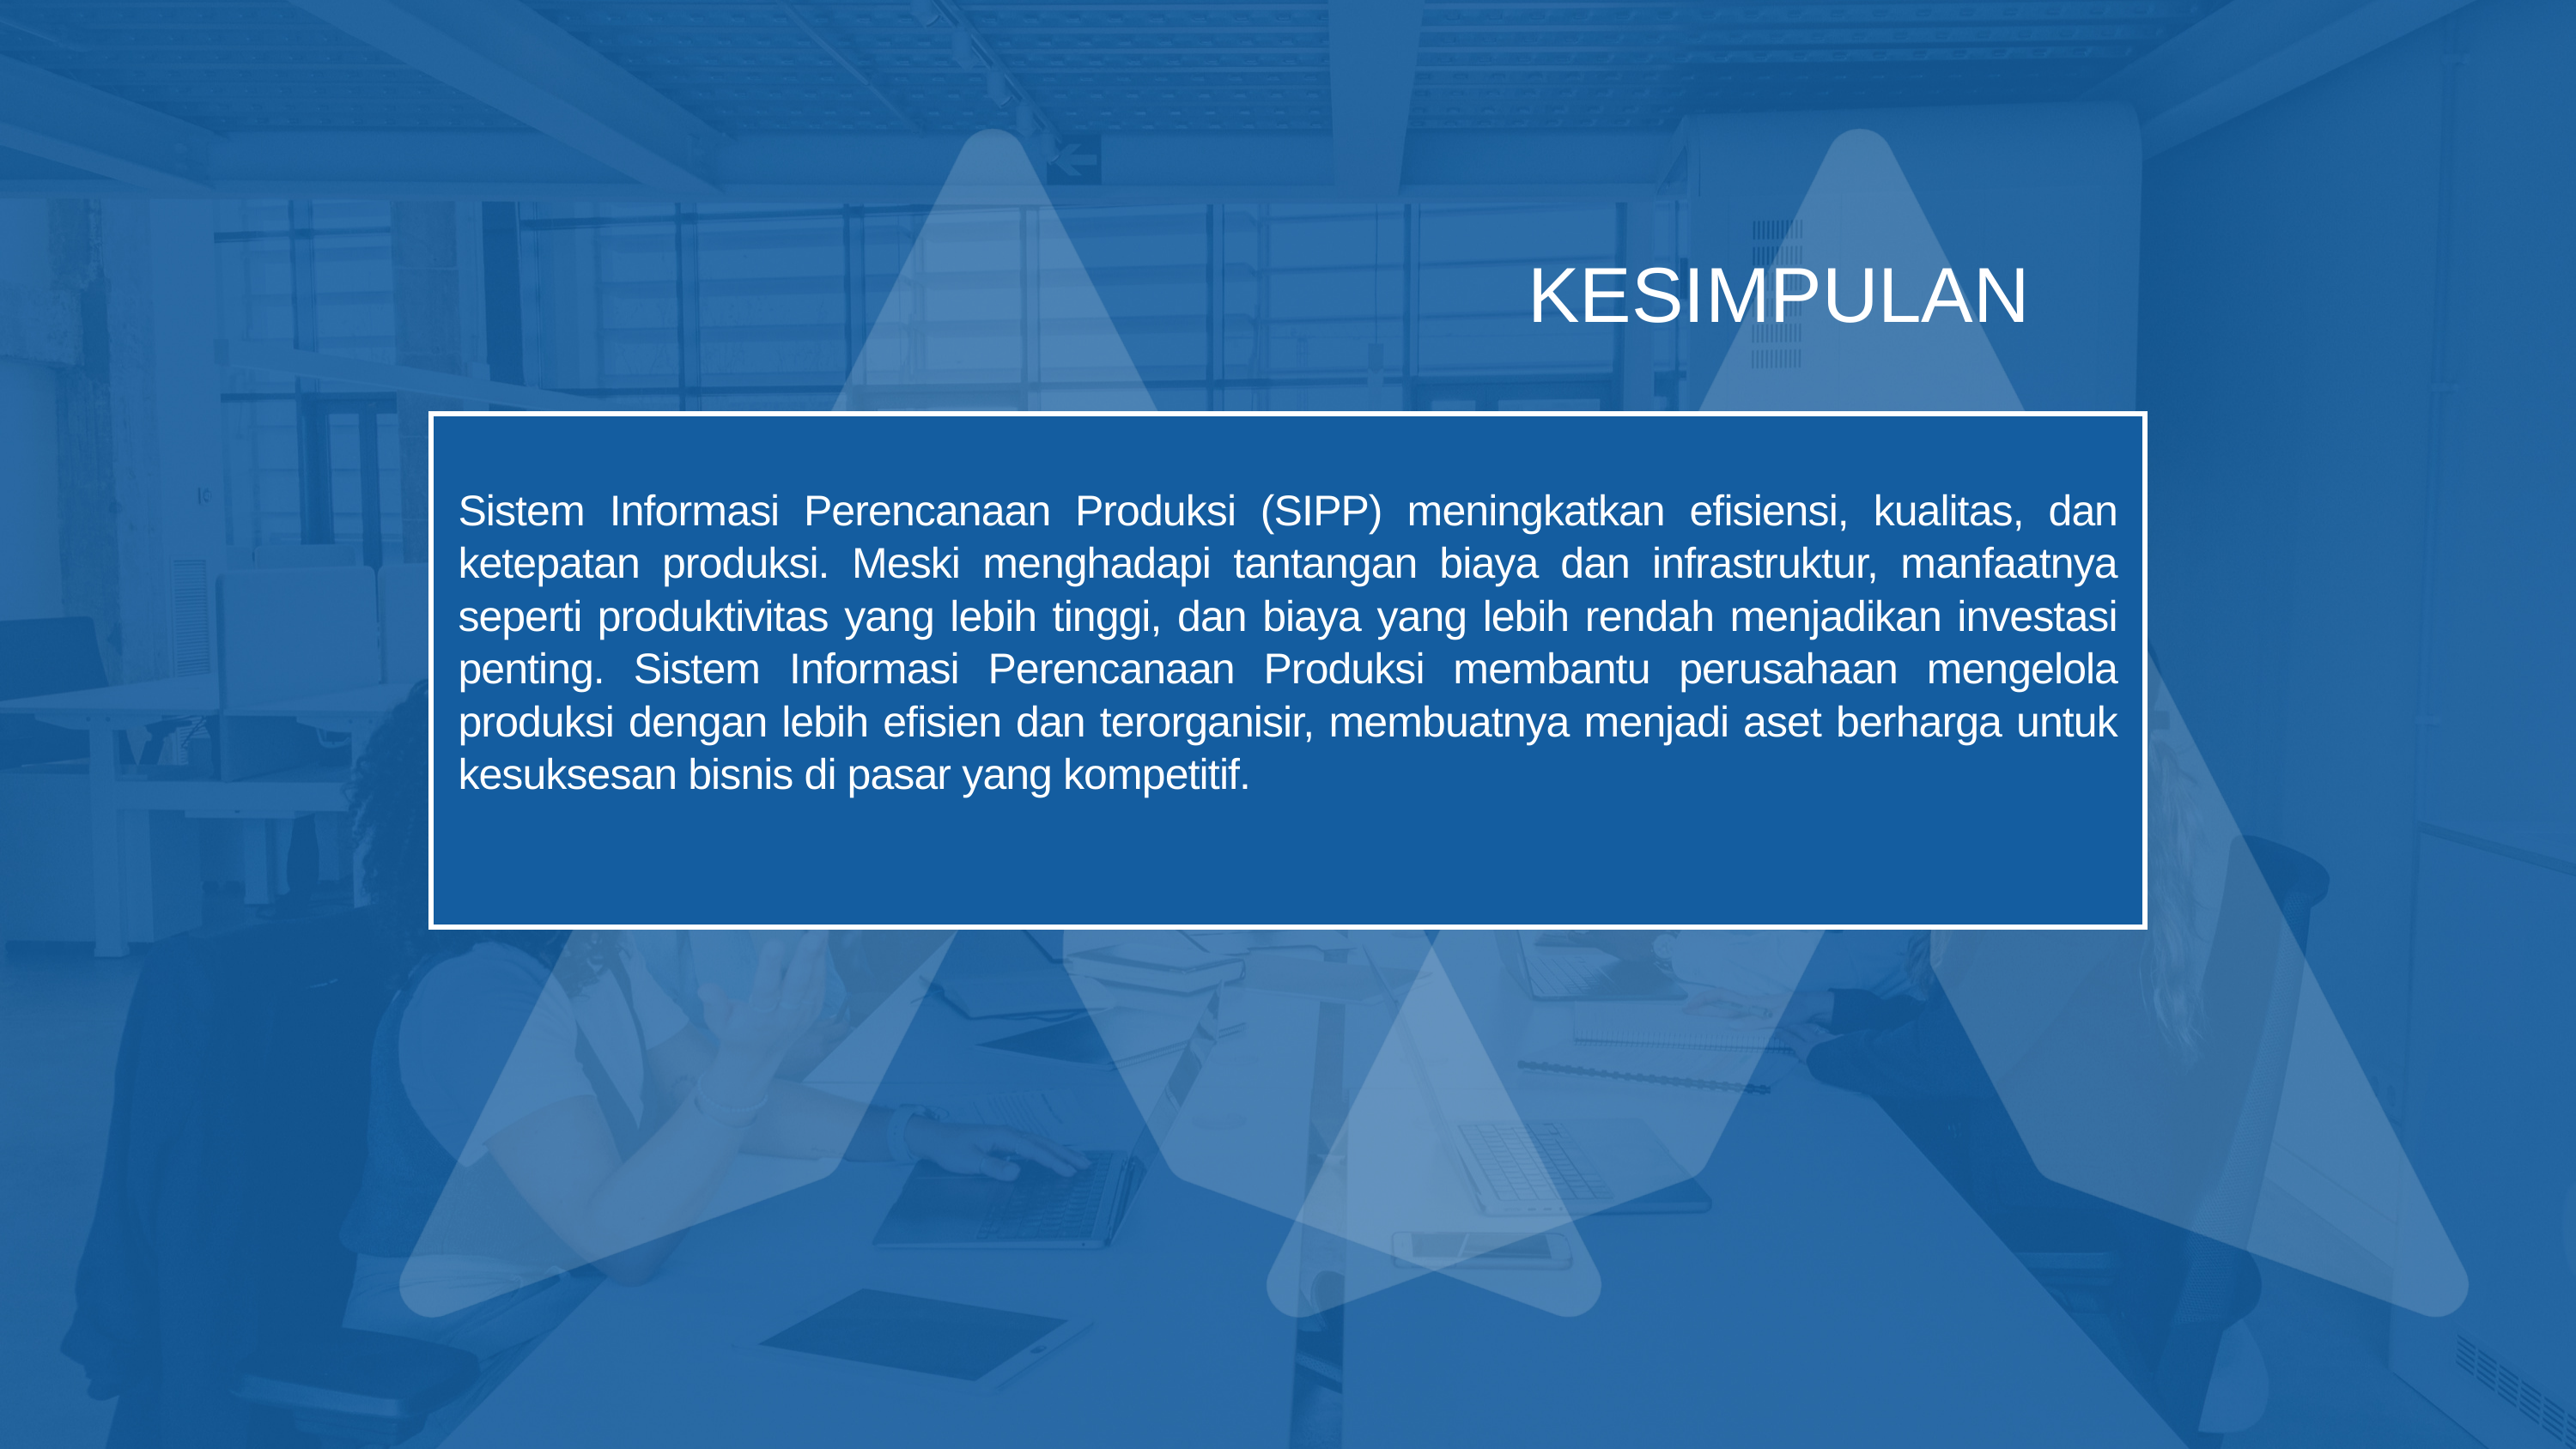

KESIMPULAN

Sistem Informasi Perencanaan Produksi (SIPP) meningkatkan efisiensi, kualitas, dan ketepatan produksi. Meski menghadapi tantangan biaya dan infrastruktur, manfaatnya seperti produktivitas yang lebih tinggi, dan biaya yang lebih rendah menjadikan investasi penting. Sistem Informasi Perencanaan Produksi membantu perusahaan mengelola produksi dengan lebih efisien dan terorganisir, membuatnya menjadi aset berharga untuk kesuksesan bisnis di pasar yang kompetitif.